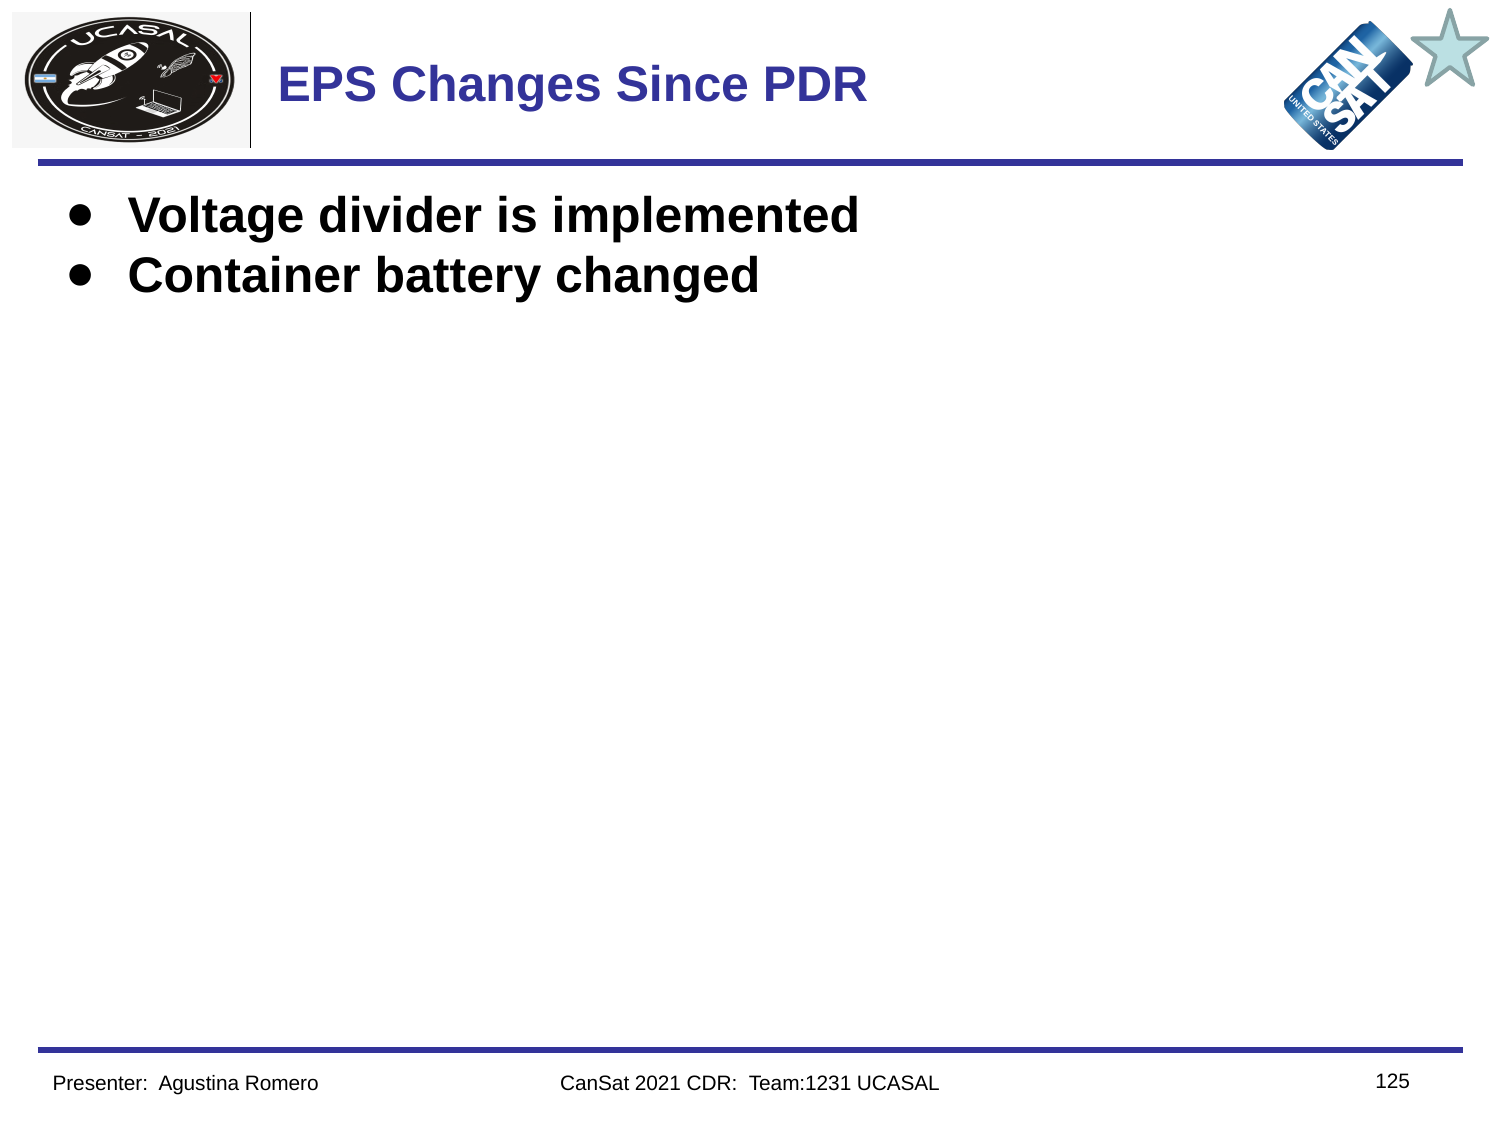

# EPS Changes Since PDR
Voltage divider is implemented
Container battery changed
125
Presenter:  Agustina Romero
CanSat 2021 CDR:  Team:1231 UCASAL